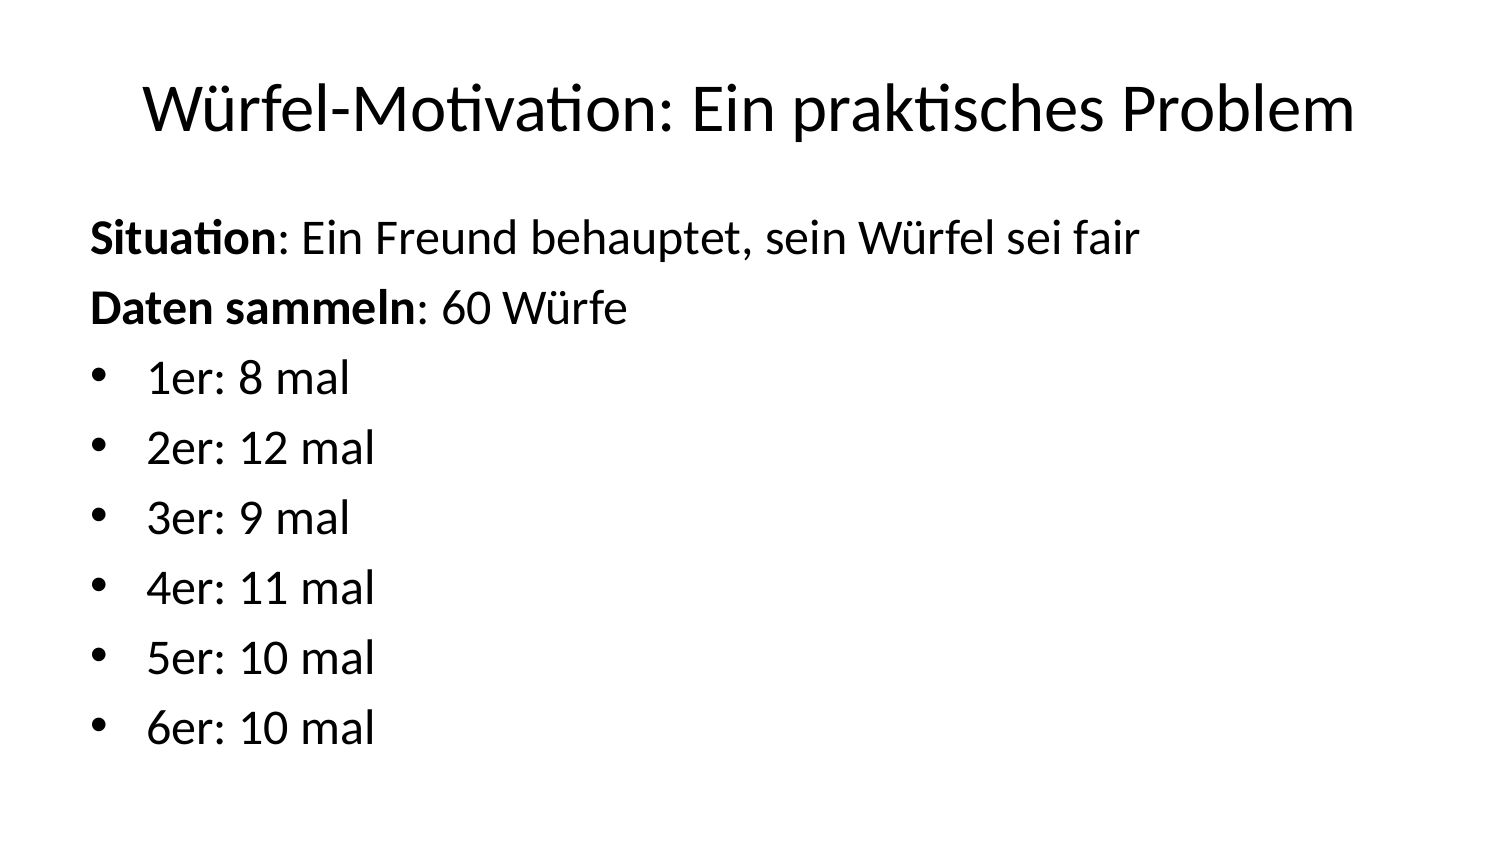

# Würfel-Motivation: Ein praktisches Problem
Situation: Ein Freund behauptet, sein Würfel sei fair
Daten sammeln: 60 Würfe
1er: 8 mal
2er: 12 mal
3er: 9 mal
4er: 11 mal
5er: 10 mal
6er: 10 mal